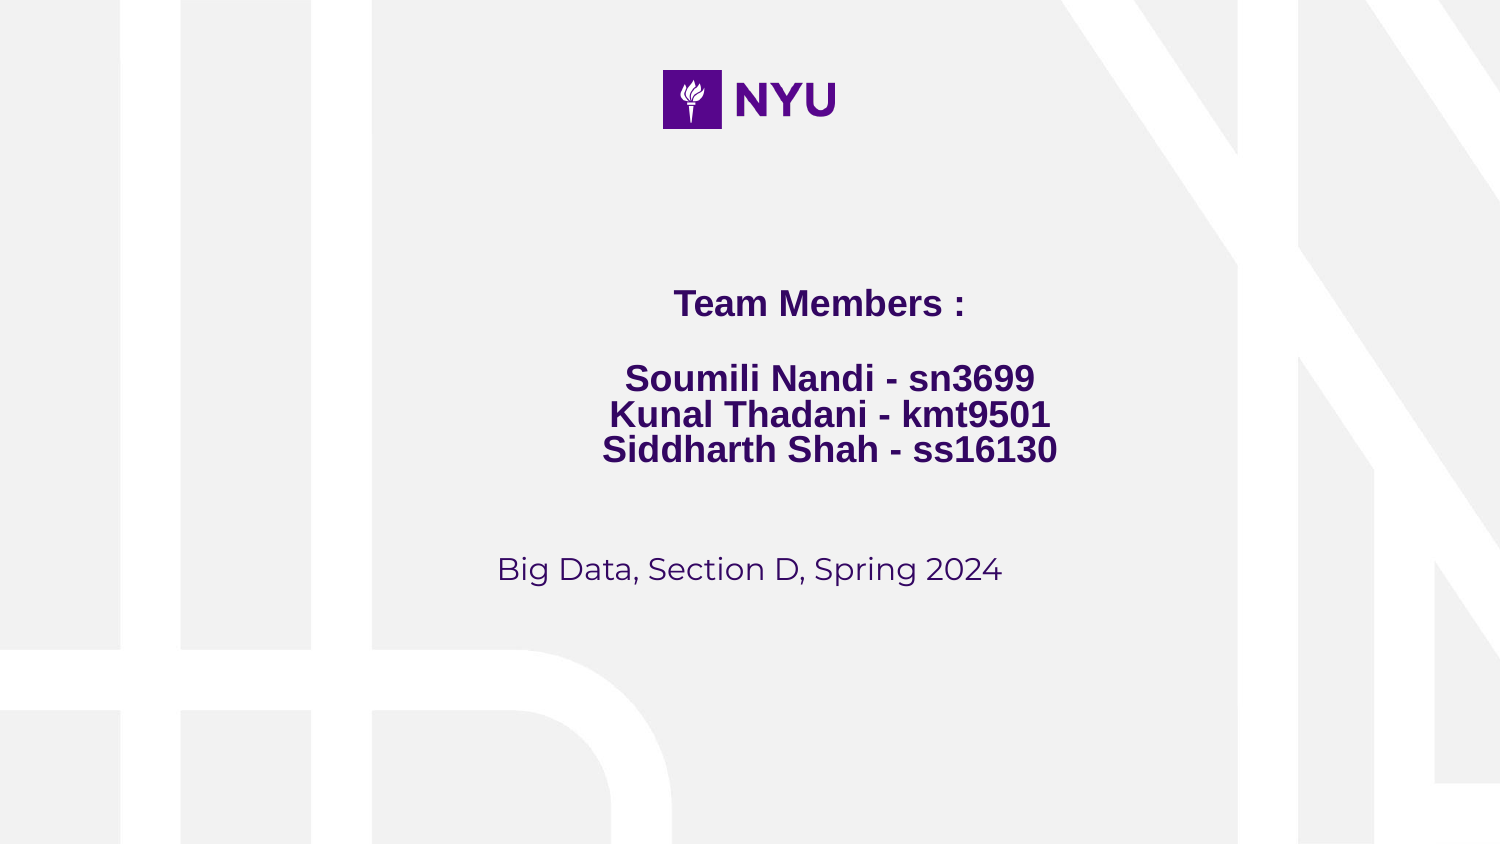

# Team Members :

	 Soumili Nandi - sn3699
	 Kunal Thadani - kmt9501
	 Siddharth Shah - ss16130

Big Data, Section D, Spring 2024